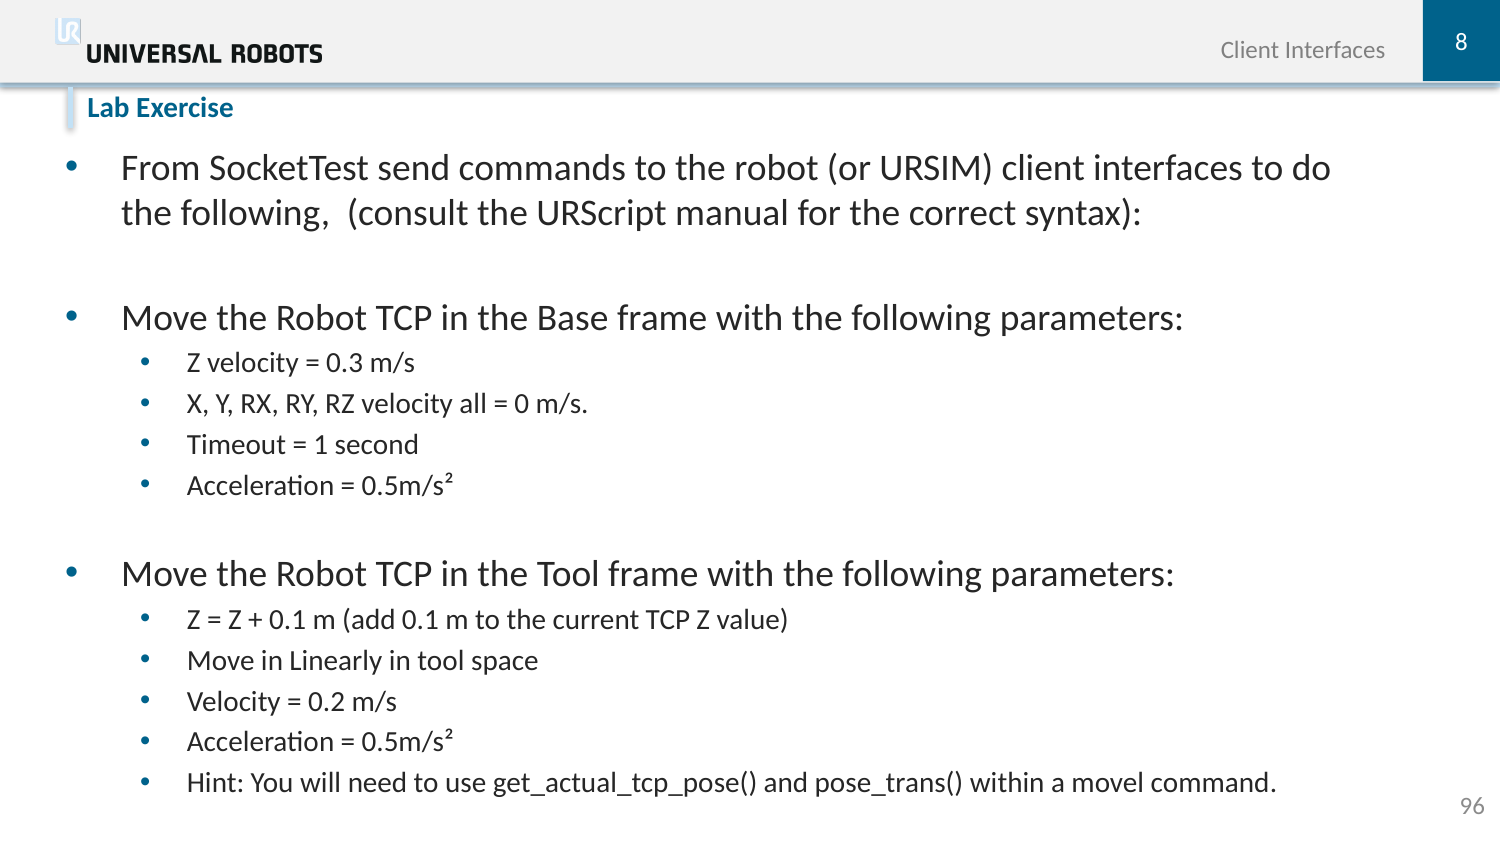

8
Client Interfaces

From SocketTest send commands to the robot (or URSIM) client interfaces to do the following,  (consult the URScript manual for the correct syntax):

Move the Robot TCP in the Base frame with the following parameters:
Z velocity = 0.3 m/s
X, Y, RX, RY, RZ velocity all = 0 m/s.
Timeout = 1 second
Acceleration = 0.5m/s²

Move the Robot TCP in the Tool frame with the following parameters:
Z = Z + 0.1 m (add 0.1 m to the current TCP Z value)
Move in Linearly in tool space
Velocity = 0.2 m/s
Acceleration = 0.5m/s²
Hint: You will need to use get_actual_tcp_pose() and pose_trans() within a movel command.

Lab Exercise
96